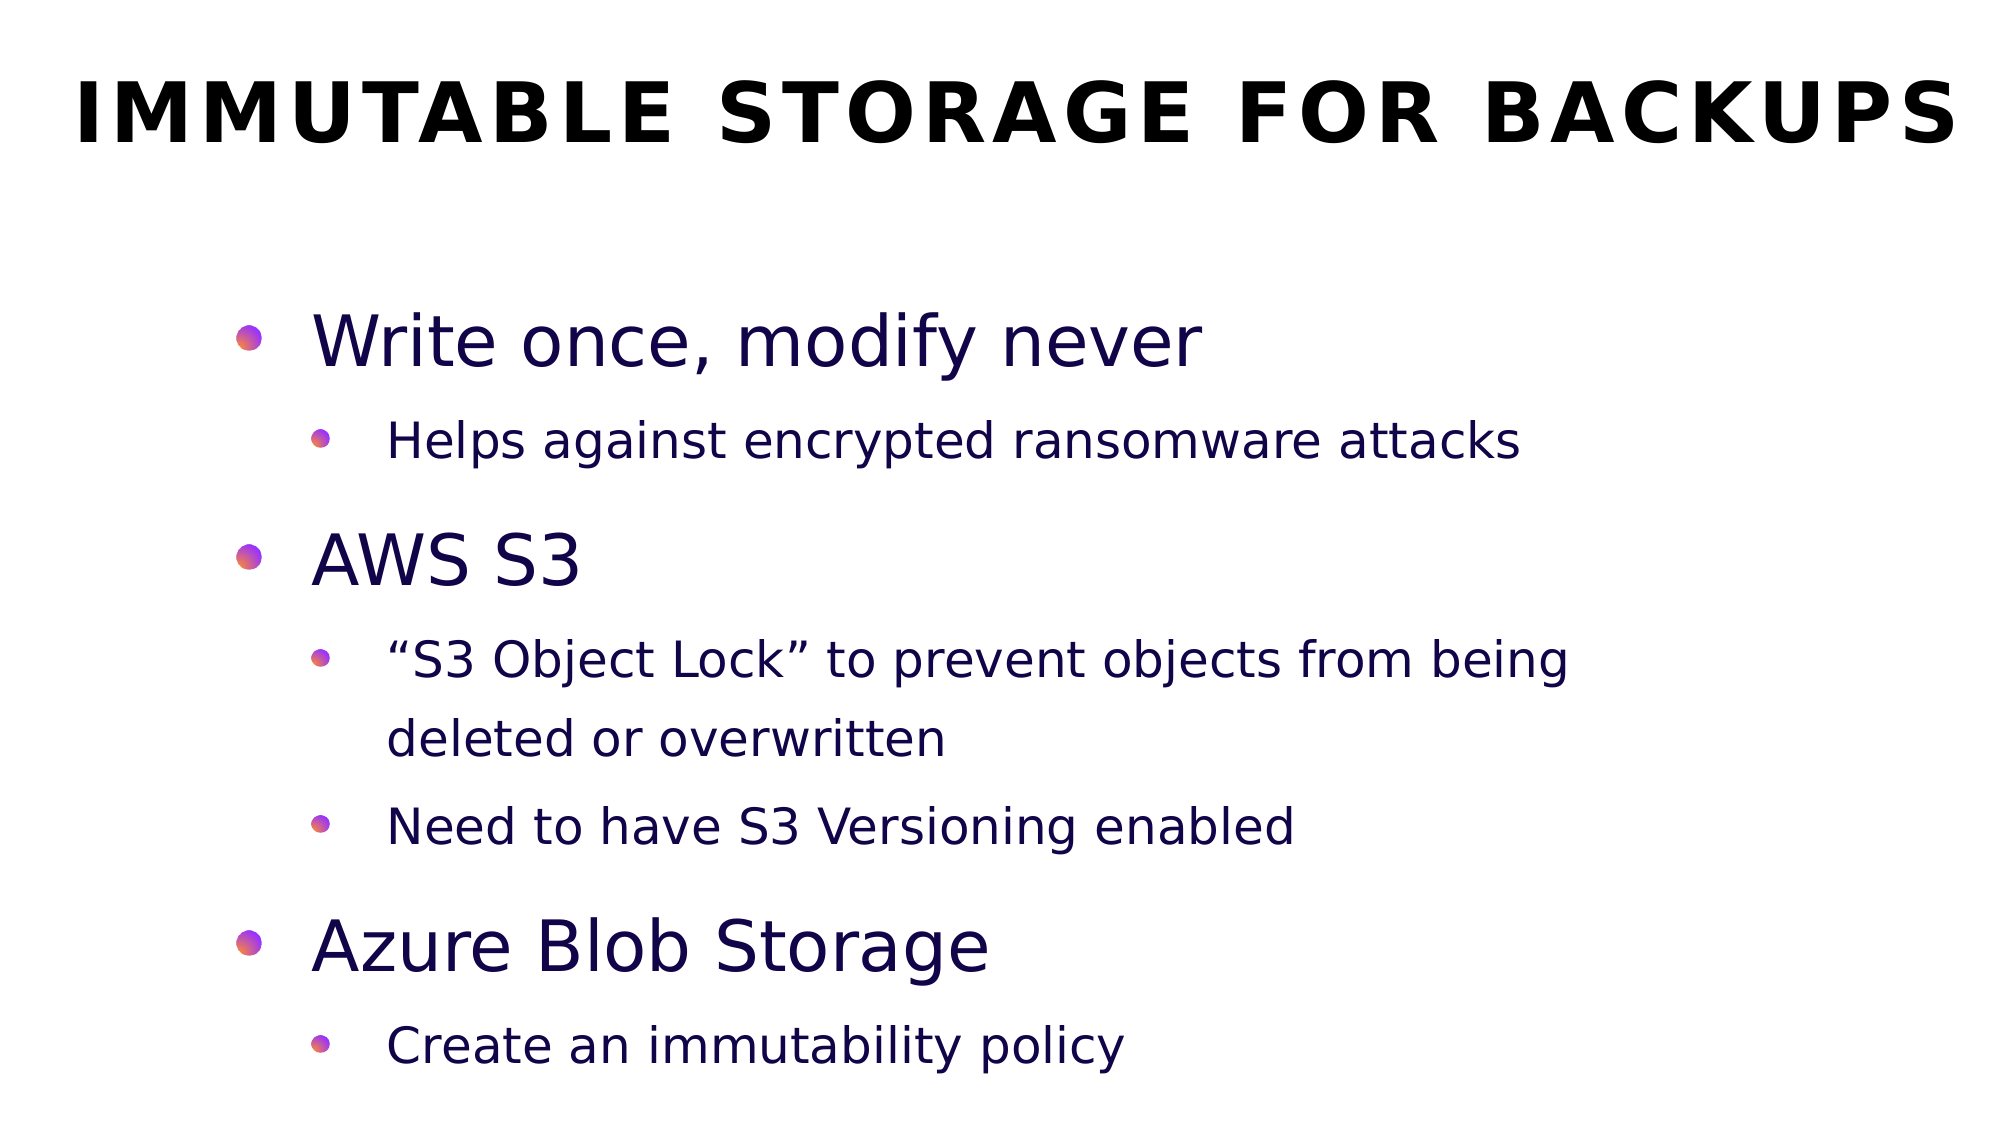

# Immutable Storage for Backups
Write once, modify never
Helps against encrypted ransomware attacks
AWS S3
“S3 Object Lock” to prevent objects from being deleted or overwritten
Need to have S3 Versioning enabled
Azure Blob Storage
Create an immutability policy